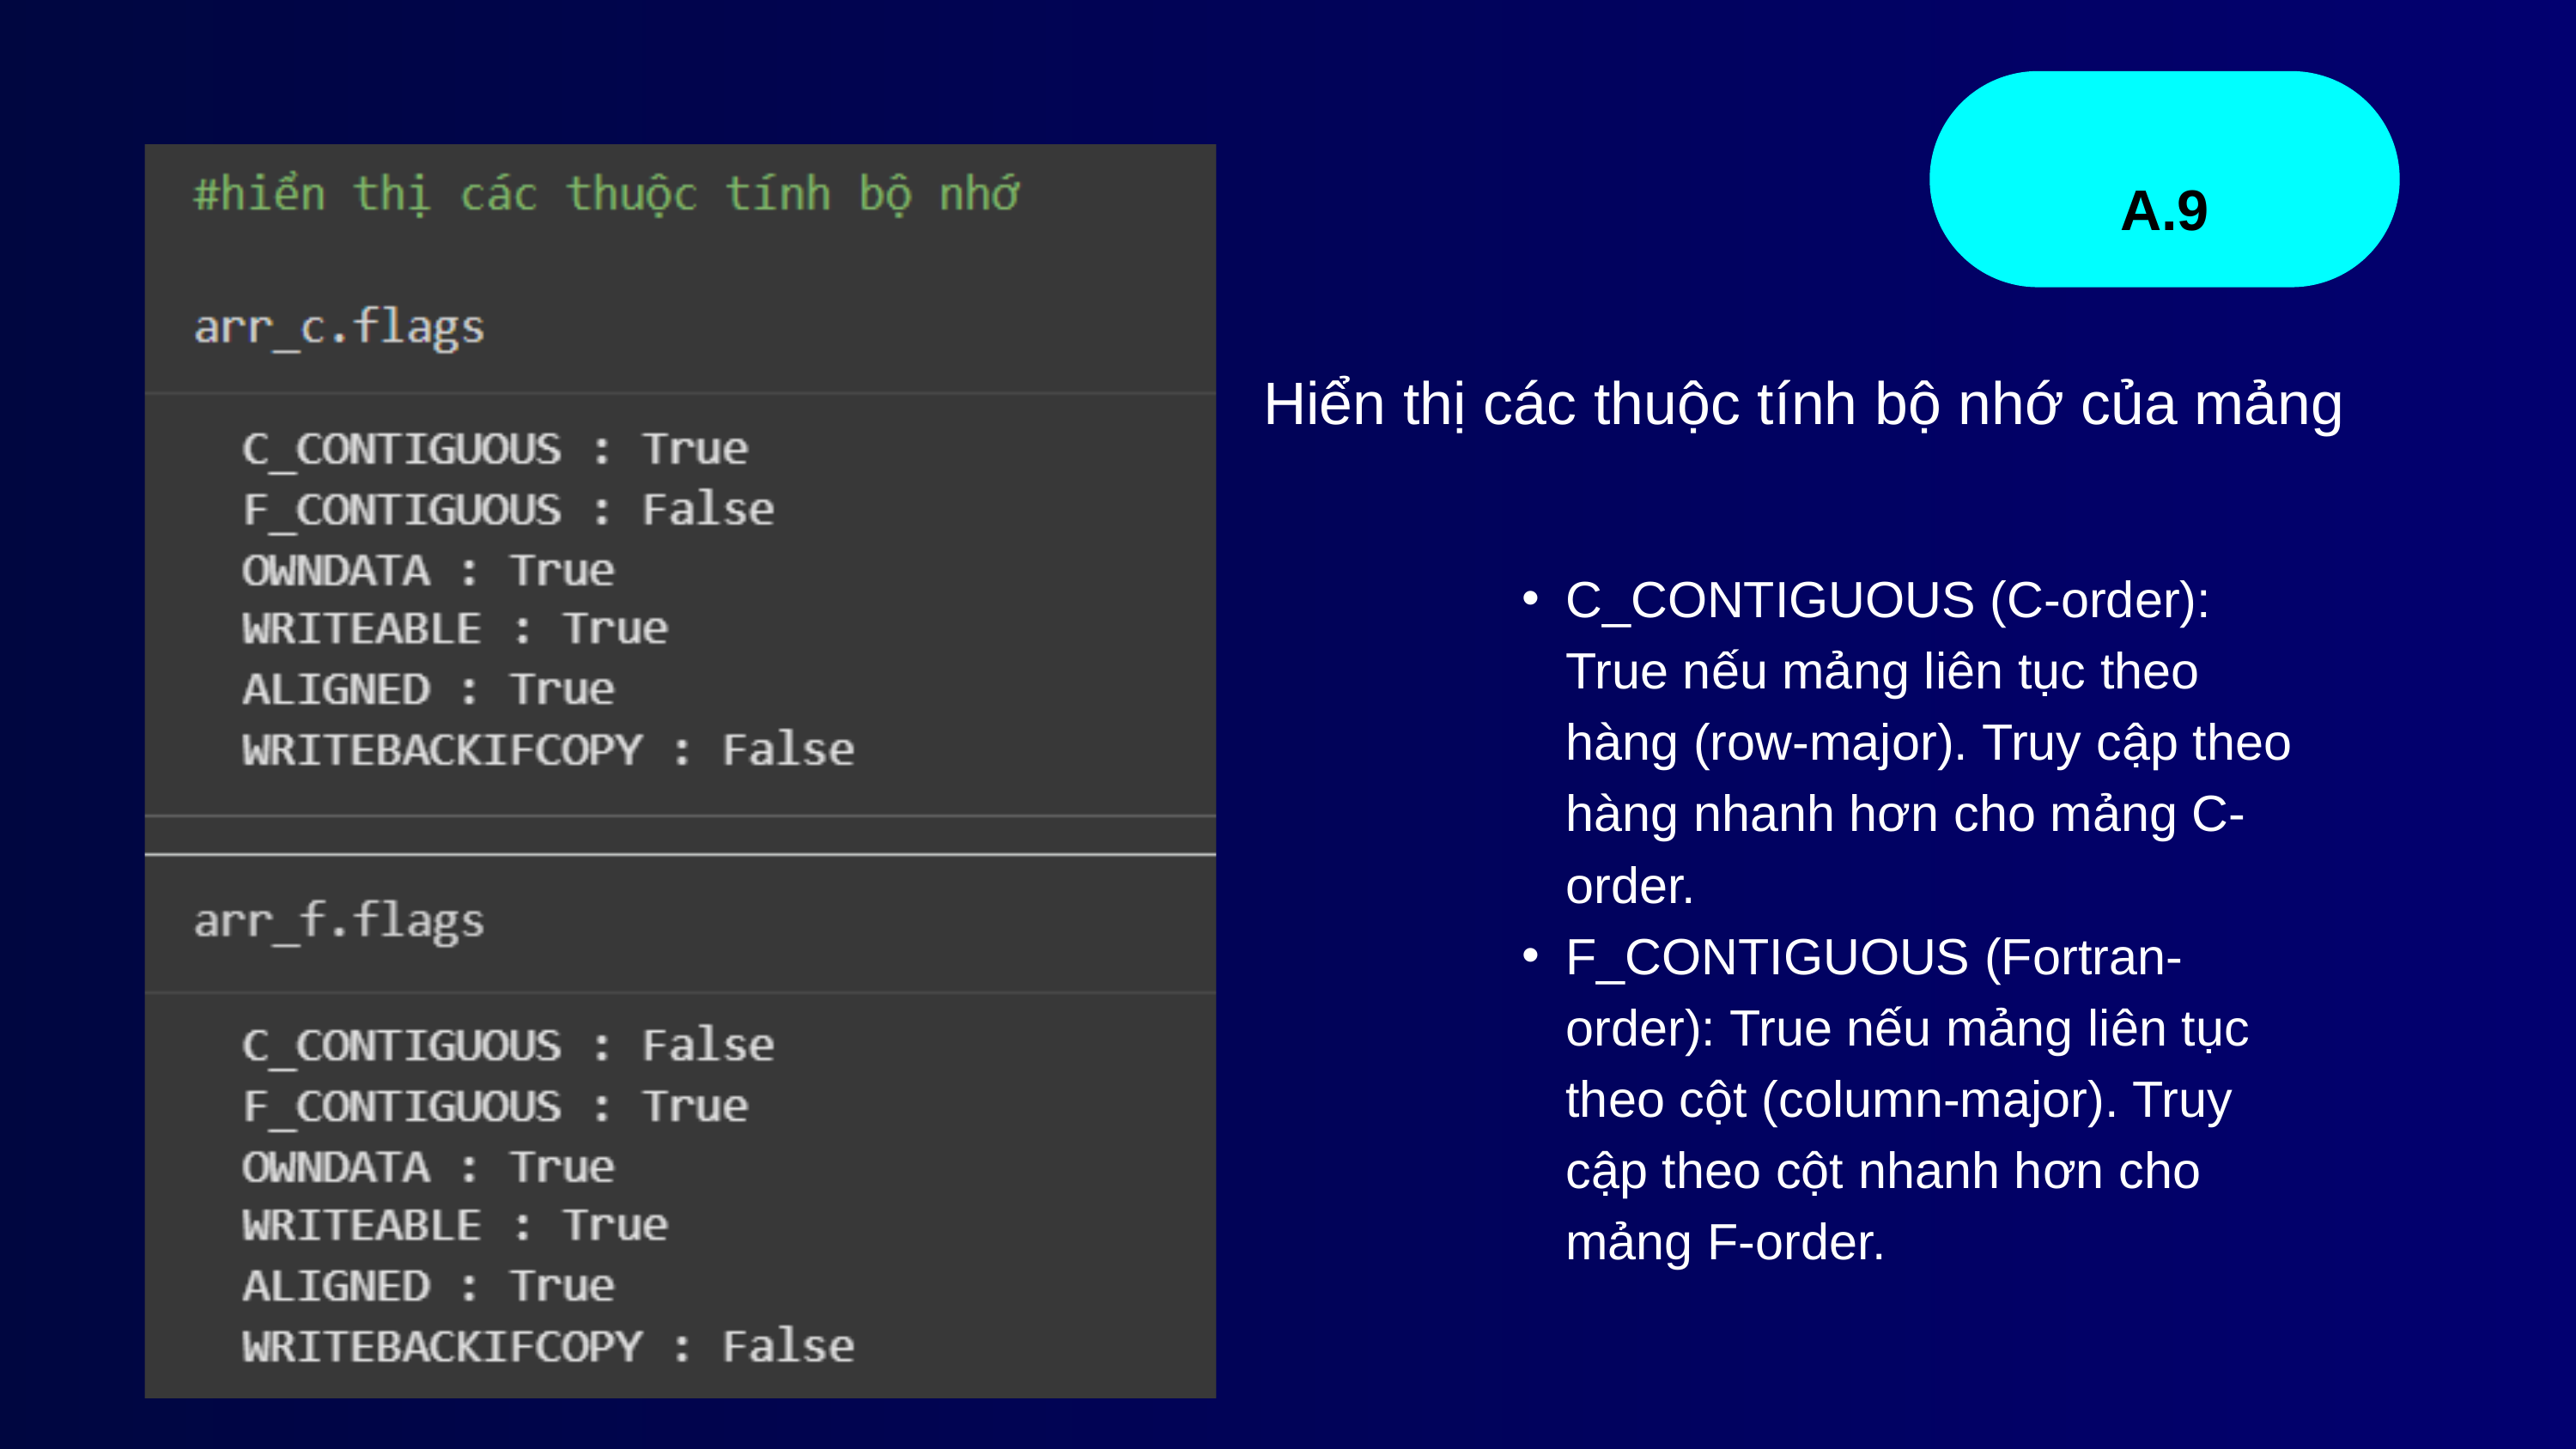

A.9

Hiển thị các thuộc tính bộ nhớ của mảng

C_CONTIGUOUS (C-order): True nếu mảng liên tục theo hàng (row-major). Truy cập theo hàng nhanh hơn cho mảng C-order.
F_CONTIGUOUS (Fortran-order): True nếu mảng liên tục theo cột (column-major). Truy cập theo cột nhanh hơn cho mảng F-order.